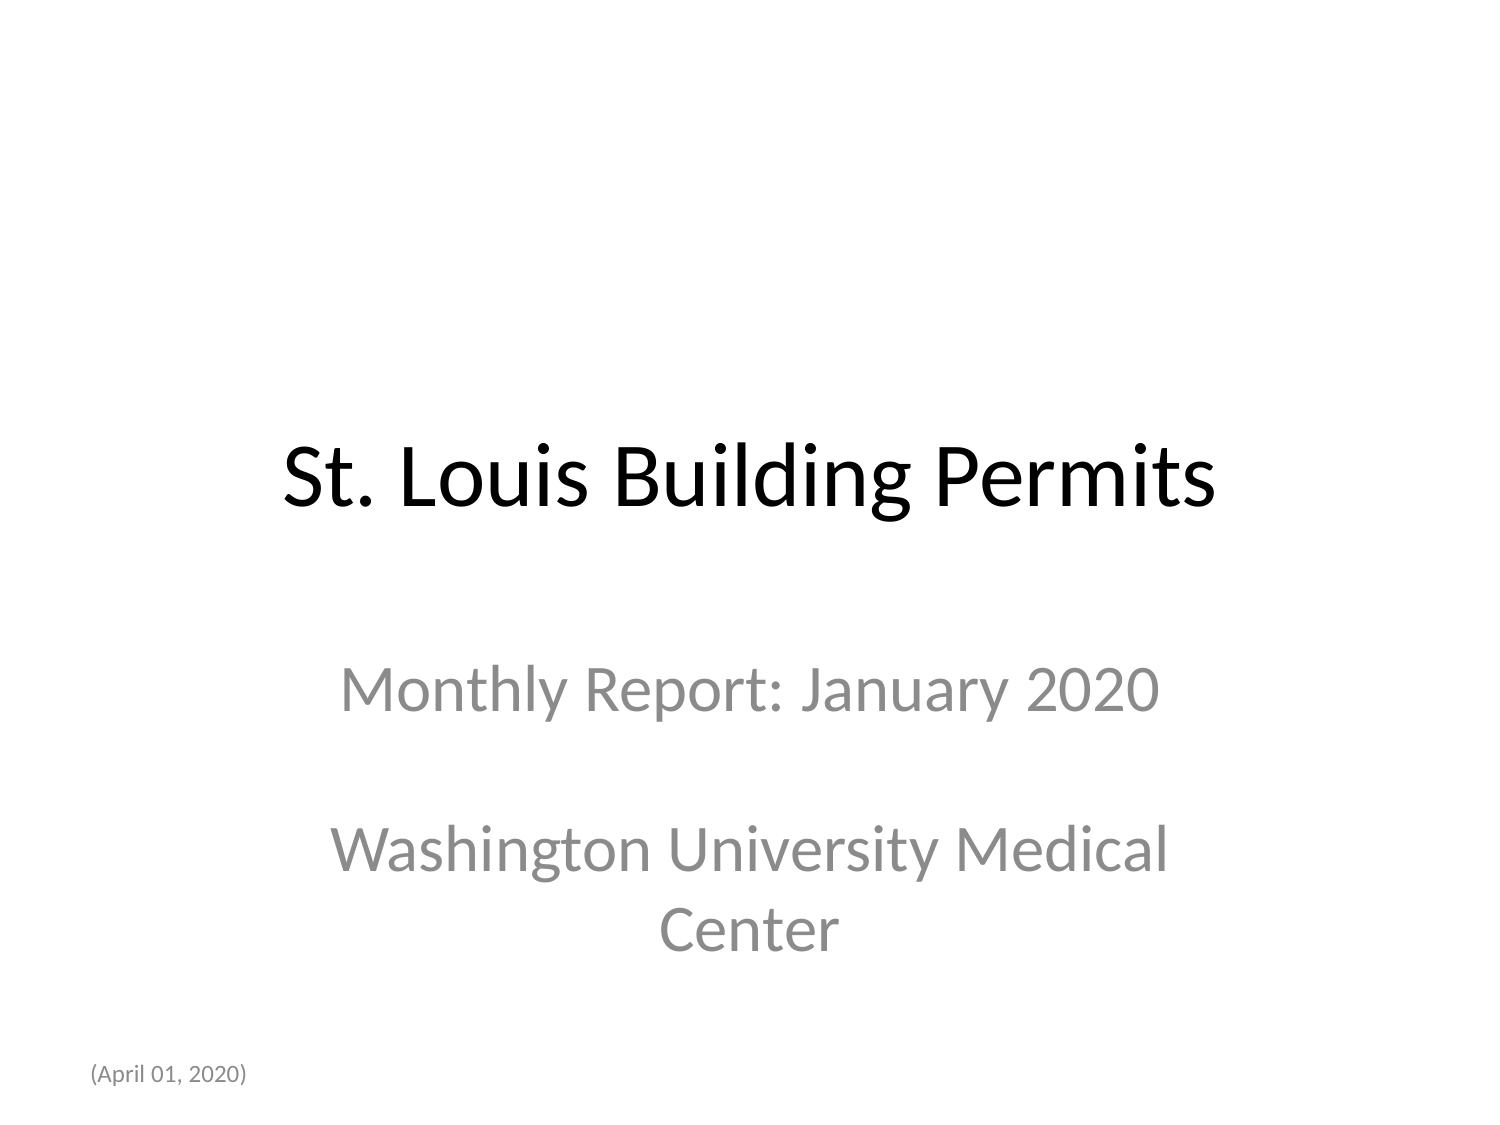

# St. Louis Building Permits
Monthly Report: January 2020
Washington University Medical Center
(April 01, 2020)